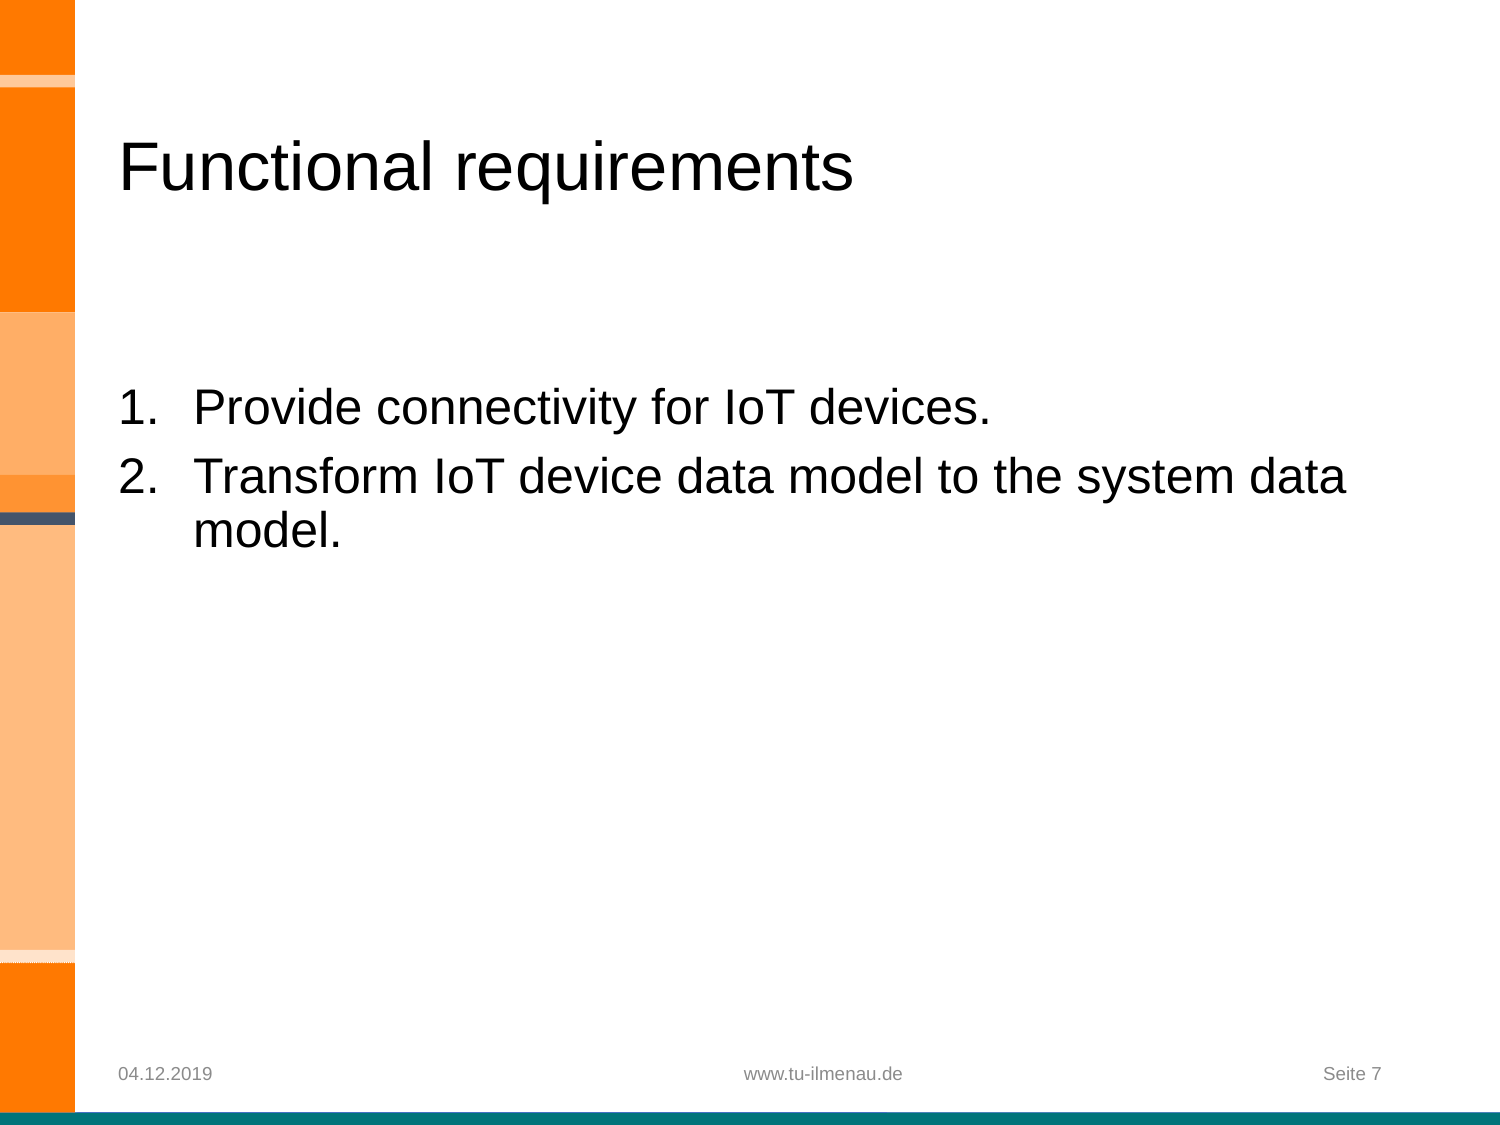

# Functional requirements
Provide connectivity for IoT devices.
Transform IoT device data model to the system data model.
04.12.2019
www.tu-ilmenau.de
Seite 7